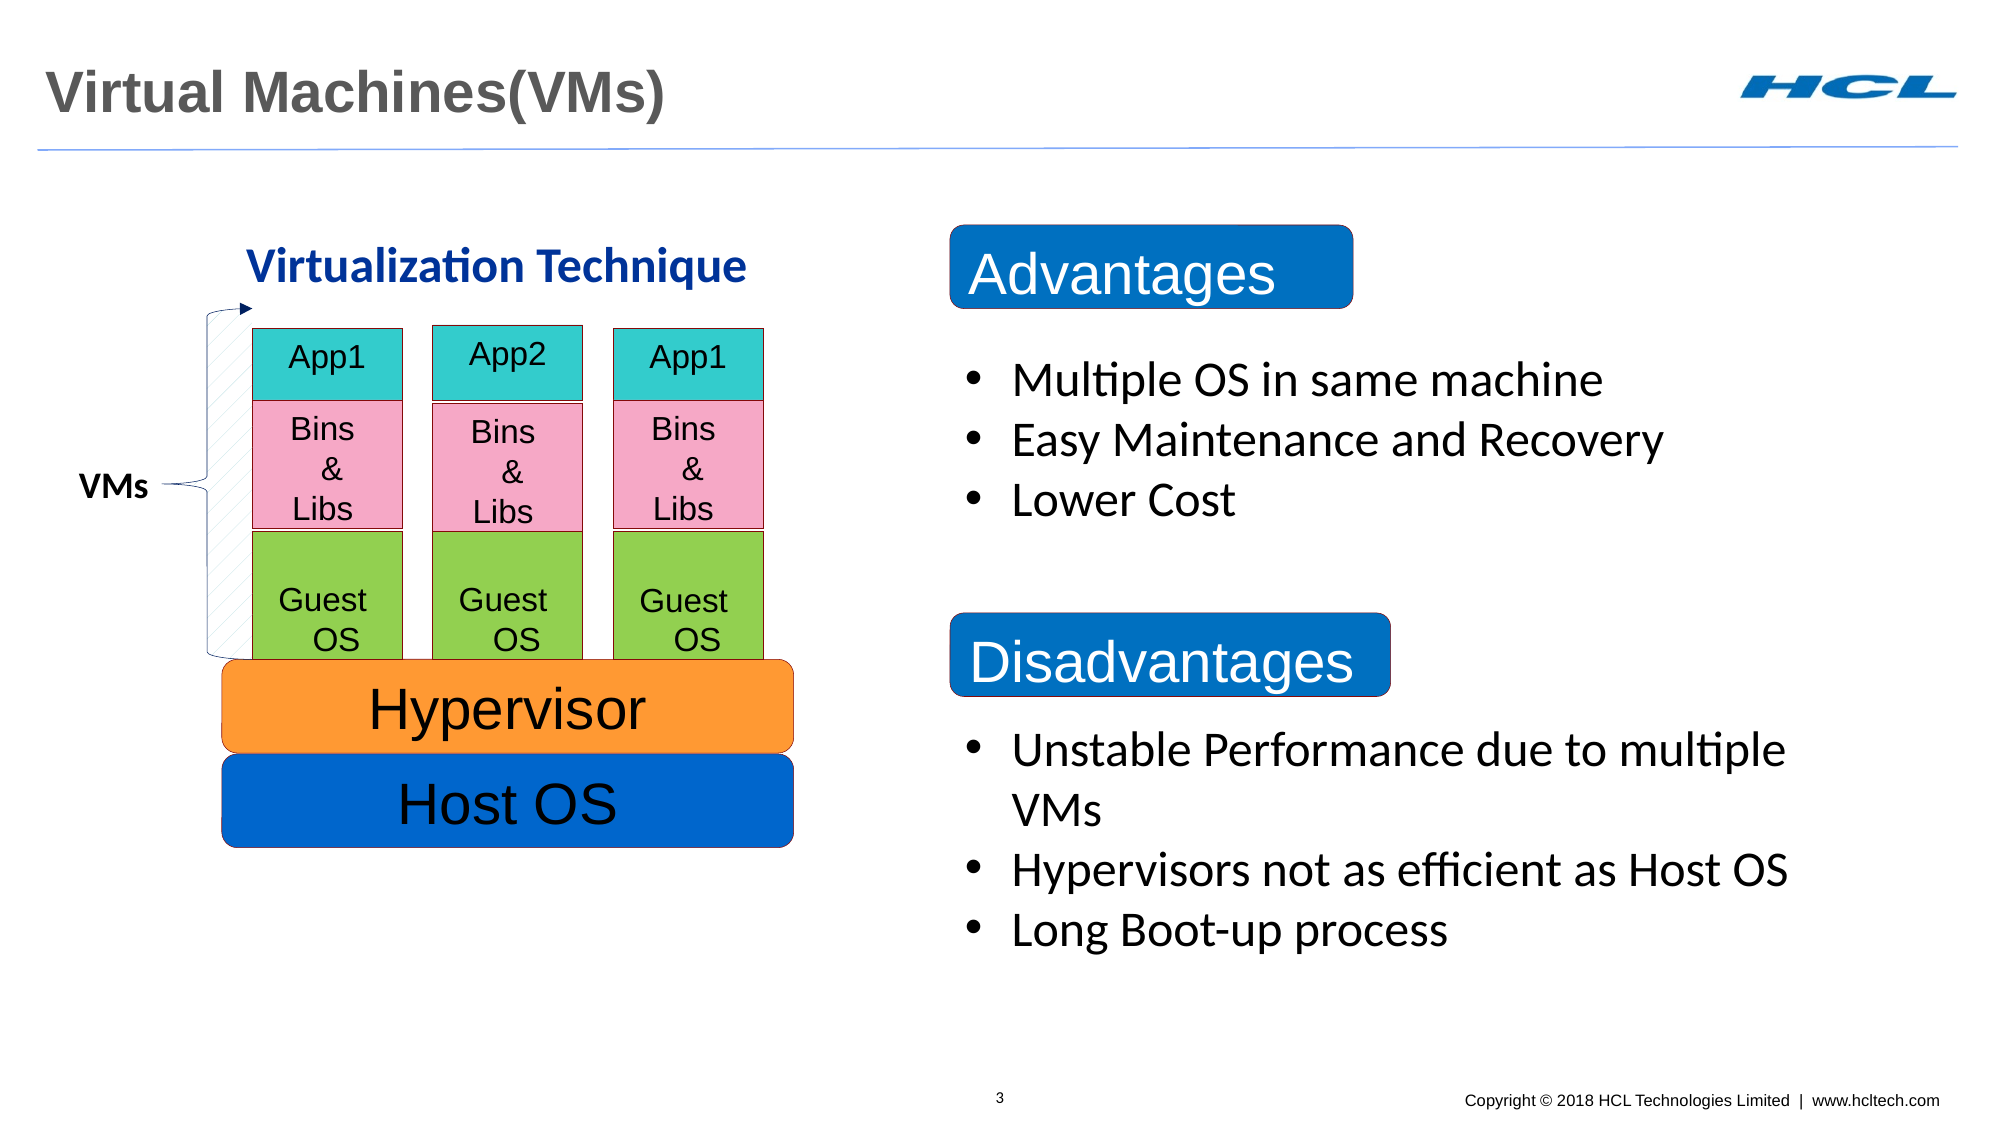

# Virtual Machines(VMs)
Virtualization Technique
Advantages

App2
App1
App1
Multiple OS in same machine
Easy Maintenance and Recovery
Lower Cost

Bins
  &
Libs
Bins
  &
Libs
Bins
  &
Libs
VMs

Guest
  OS

Guest
  OS

Guest
  OS
Disadvantages
Hypervisor
Unstable Performance due to multiple VMs
Hypervisors not as efficient as Host OS
Long Boot-up process

Host OS